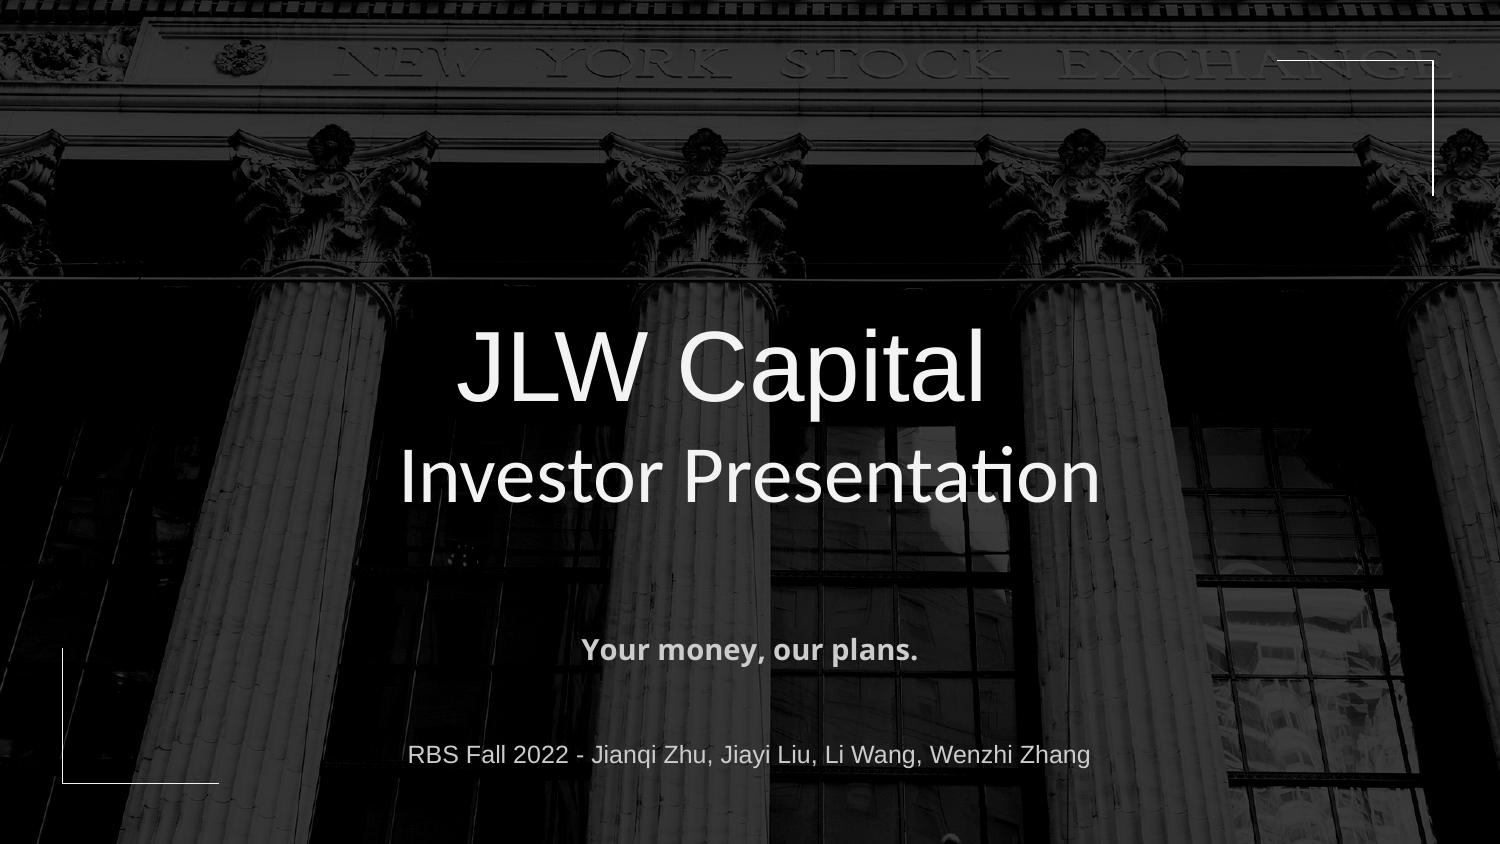

# JLW Capital
Investor Presentation

Your money, our plans.

RBS Fall 2022 - Jianqi Zhu, Jiayi Liu, Li Wang, Wenzhi Zhang